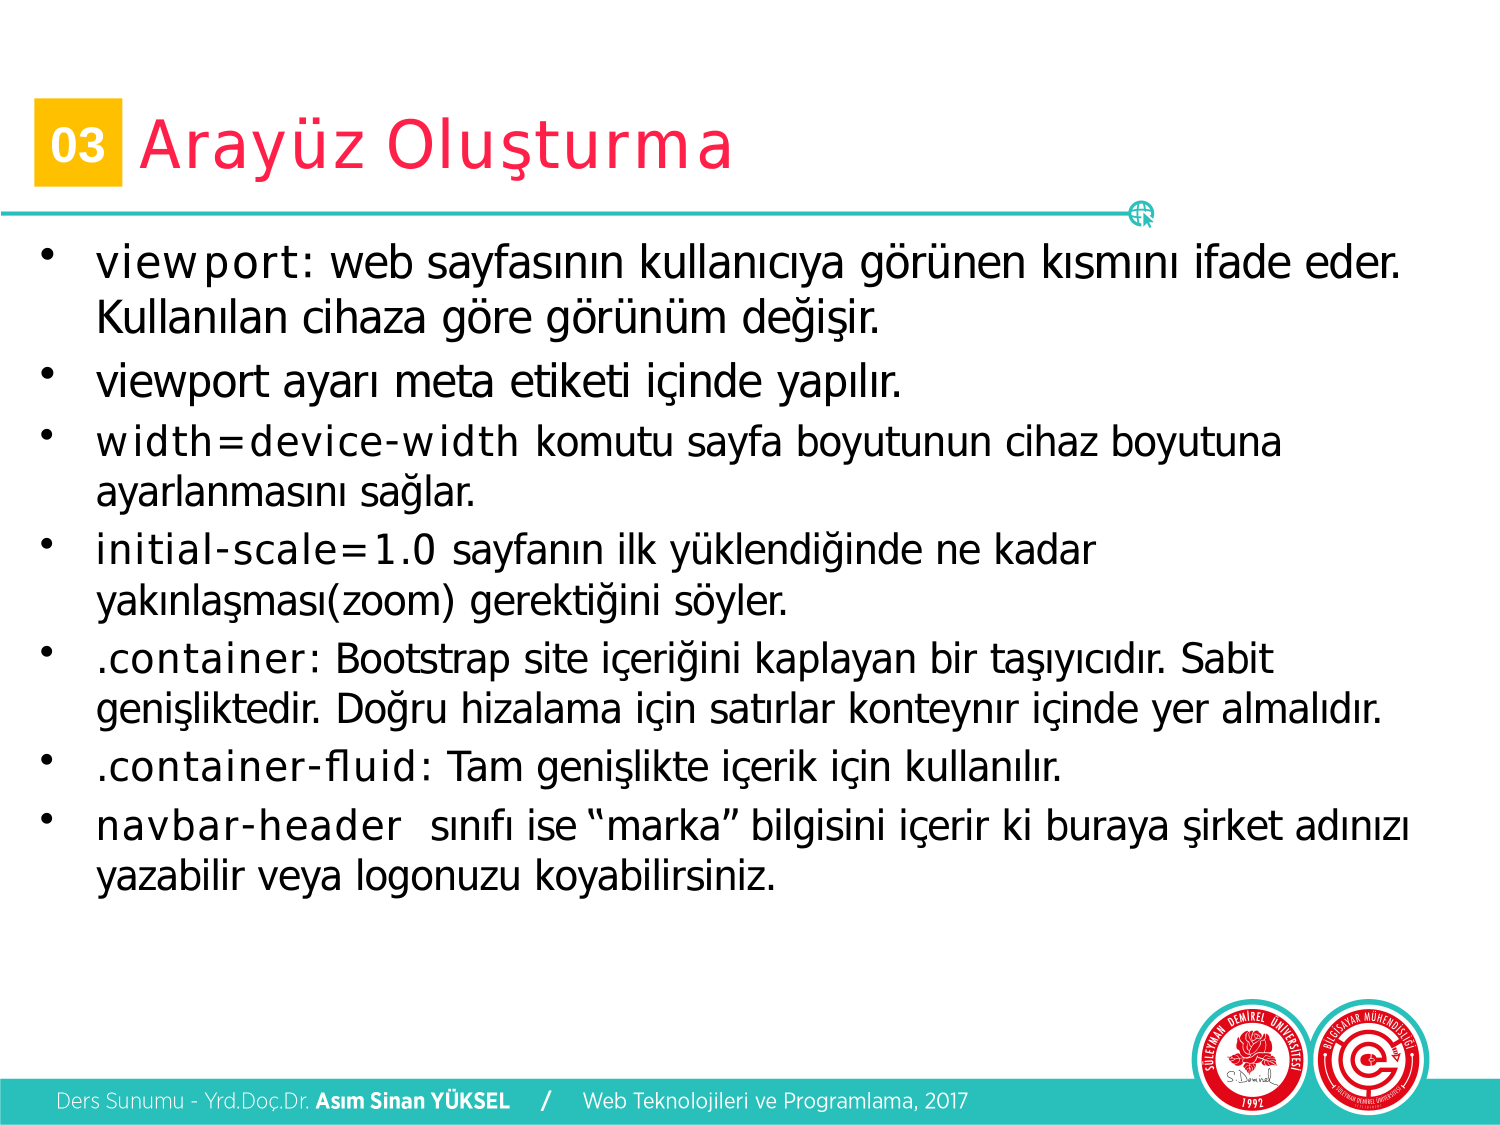

# Arayüz Oluşturma
03
viewport: web sayfasının kullanıcıya görünen kısmını ifade eder. Kullanılan cihaza göre görünüm değişir.
viewport ayarı meta etiketi içinde yapılır.
width=device-width komutu sayfa boyutunun cihaz boyutuna ayarlanmasını sağlar.
initial-scale=1.0 sayfanın ilk yüklendiğinde ne kadar yakınlaşması(zoom) gerektiğini söyler.
.container: Bootstrap site içeriğini kaplayan bir taşıyıcıdır. Sabit genişliktedir. Doğru hizalama için satırlar konteynır içinde yer almalıdır.
.container-fluid: Tam genişlikte içerik için kullanılır.
navbar-header  sınıfı ise “marka” bilgisini içerir ki buraya şirket adınızı yazabilir veya logonuzu koyabilirsiniz.